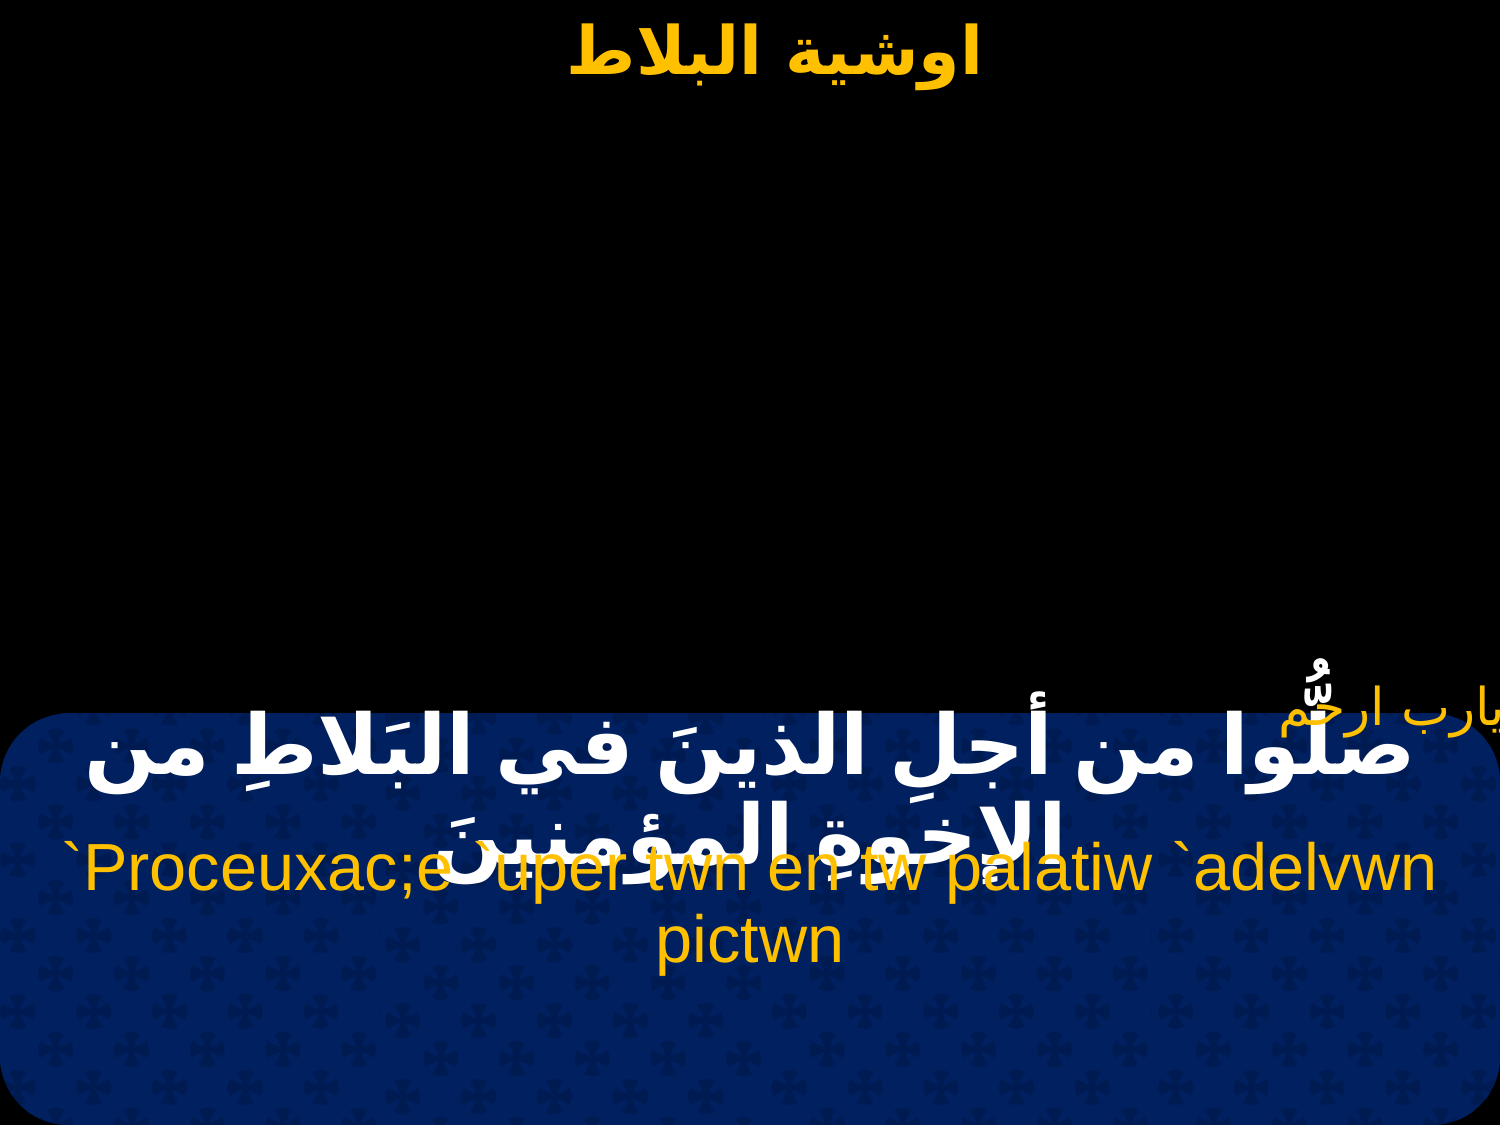

يارب ارحم
# صلُّوا من أجلِ الذينَ في البَلاطِ من الإخوةِ المؤمنينَ
`Proceuxac;e `uper twn en tw palatiw `adelvwn pictwn